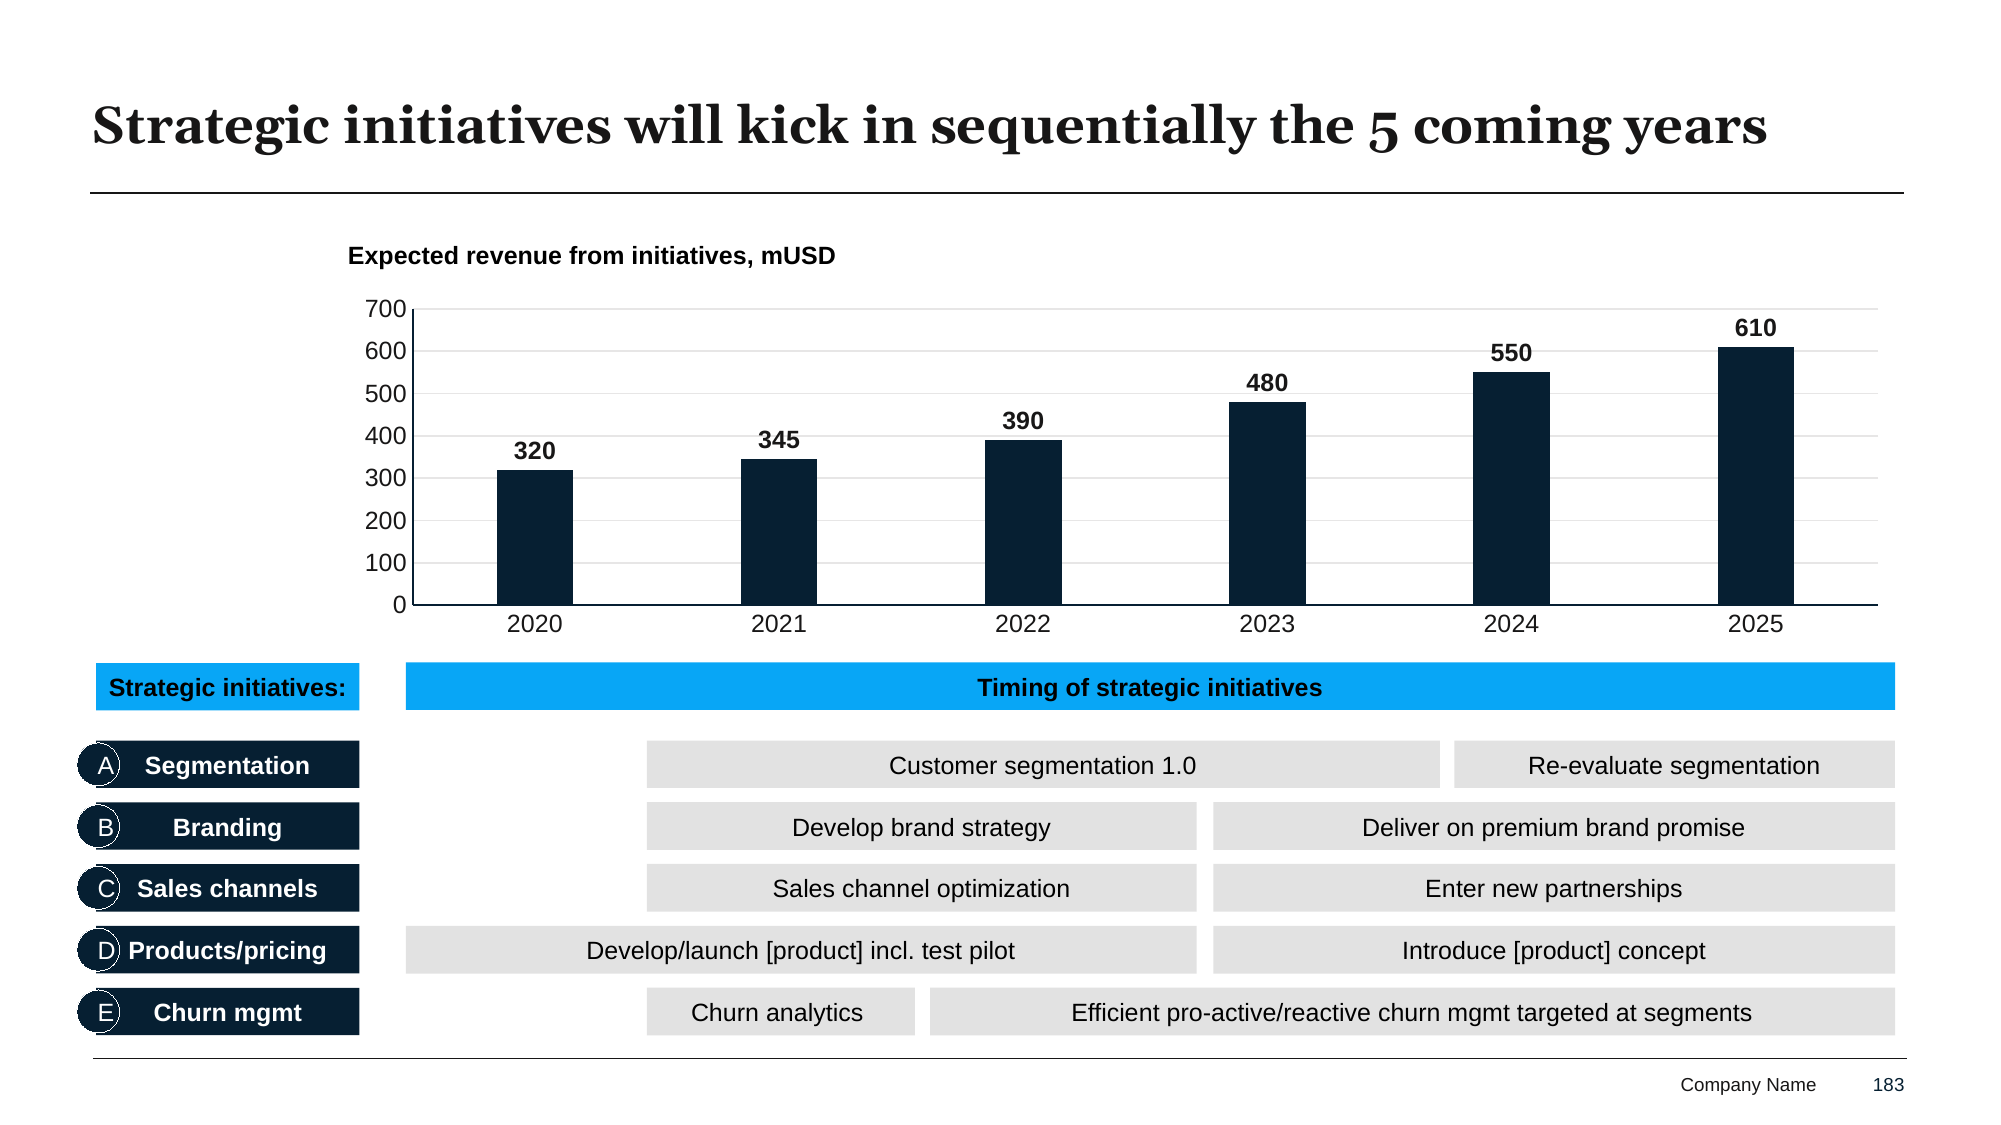

# Strategic initiatives will kick in sequentially the 5 coming years
Expected revenue from initiatives, mUSD

### Chart

| Category | Revenue |
|---|---|
| 2020 | 320.0 |
| 2021 | 345.0 |
| 2022 | 390.0 |
| 2023 | 480.0 |
| 2024 | 550.0 |
| 2025 | 610.0 |
Timing of strategic initiatives
Strategic initiatives:
Segmentation
Customer segmentation 1.0
Re-evaluate segmentation
A
Develop brand strategy
Deliver on premium brand promise
Branding
B
Sales channel optimization
Enter new partnerships
Sales channels
C
Develop/launch [product] incl. test pilot
Introduce [product] concept
Products/pricing
D
Churn mgmt
Churn analytics
Efficient pro-active/reactive churn mgmt targeted at segments
E
183